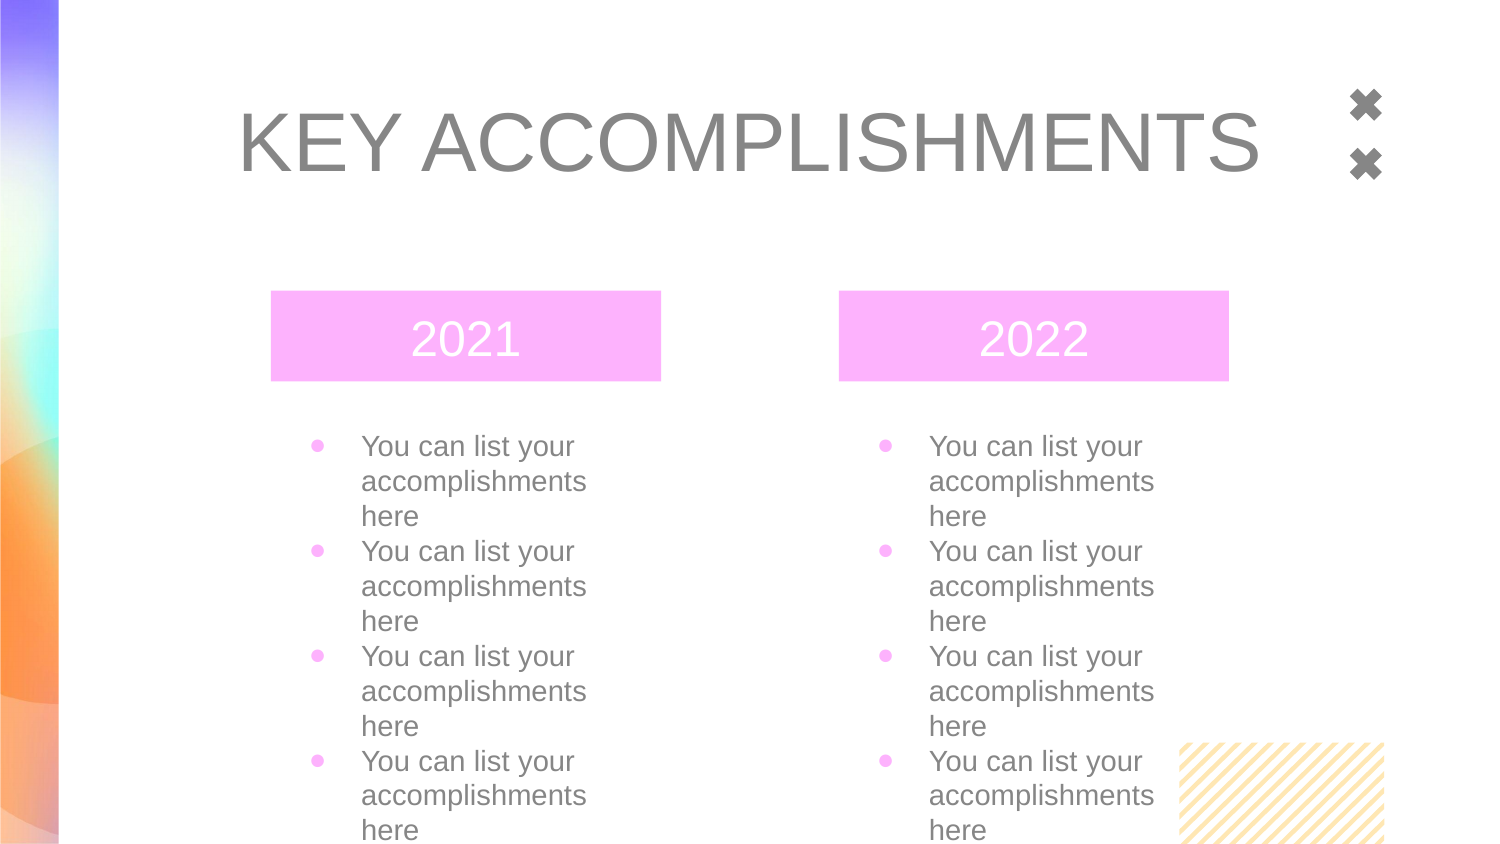

# KEY ACCOMPLISHMENTS

2021
2022
You can list your accomplishments here
You can list your accomplishments here
You can list your accomplishments here
You can list your accomplishments here
You can list your accomplishments here
You can list your accomplishments here
You can list your accomplishments here
You can list your accomplishments here